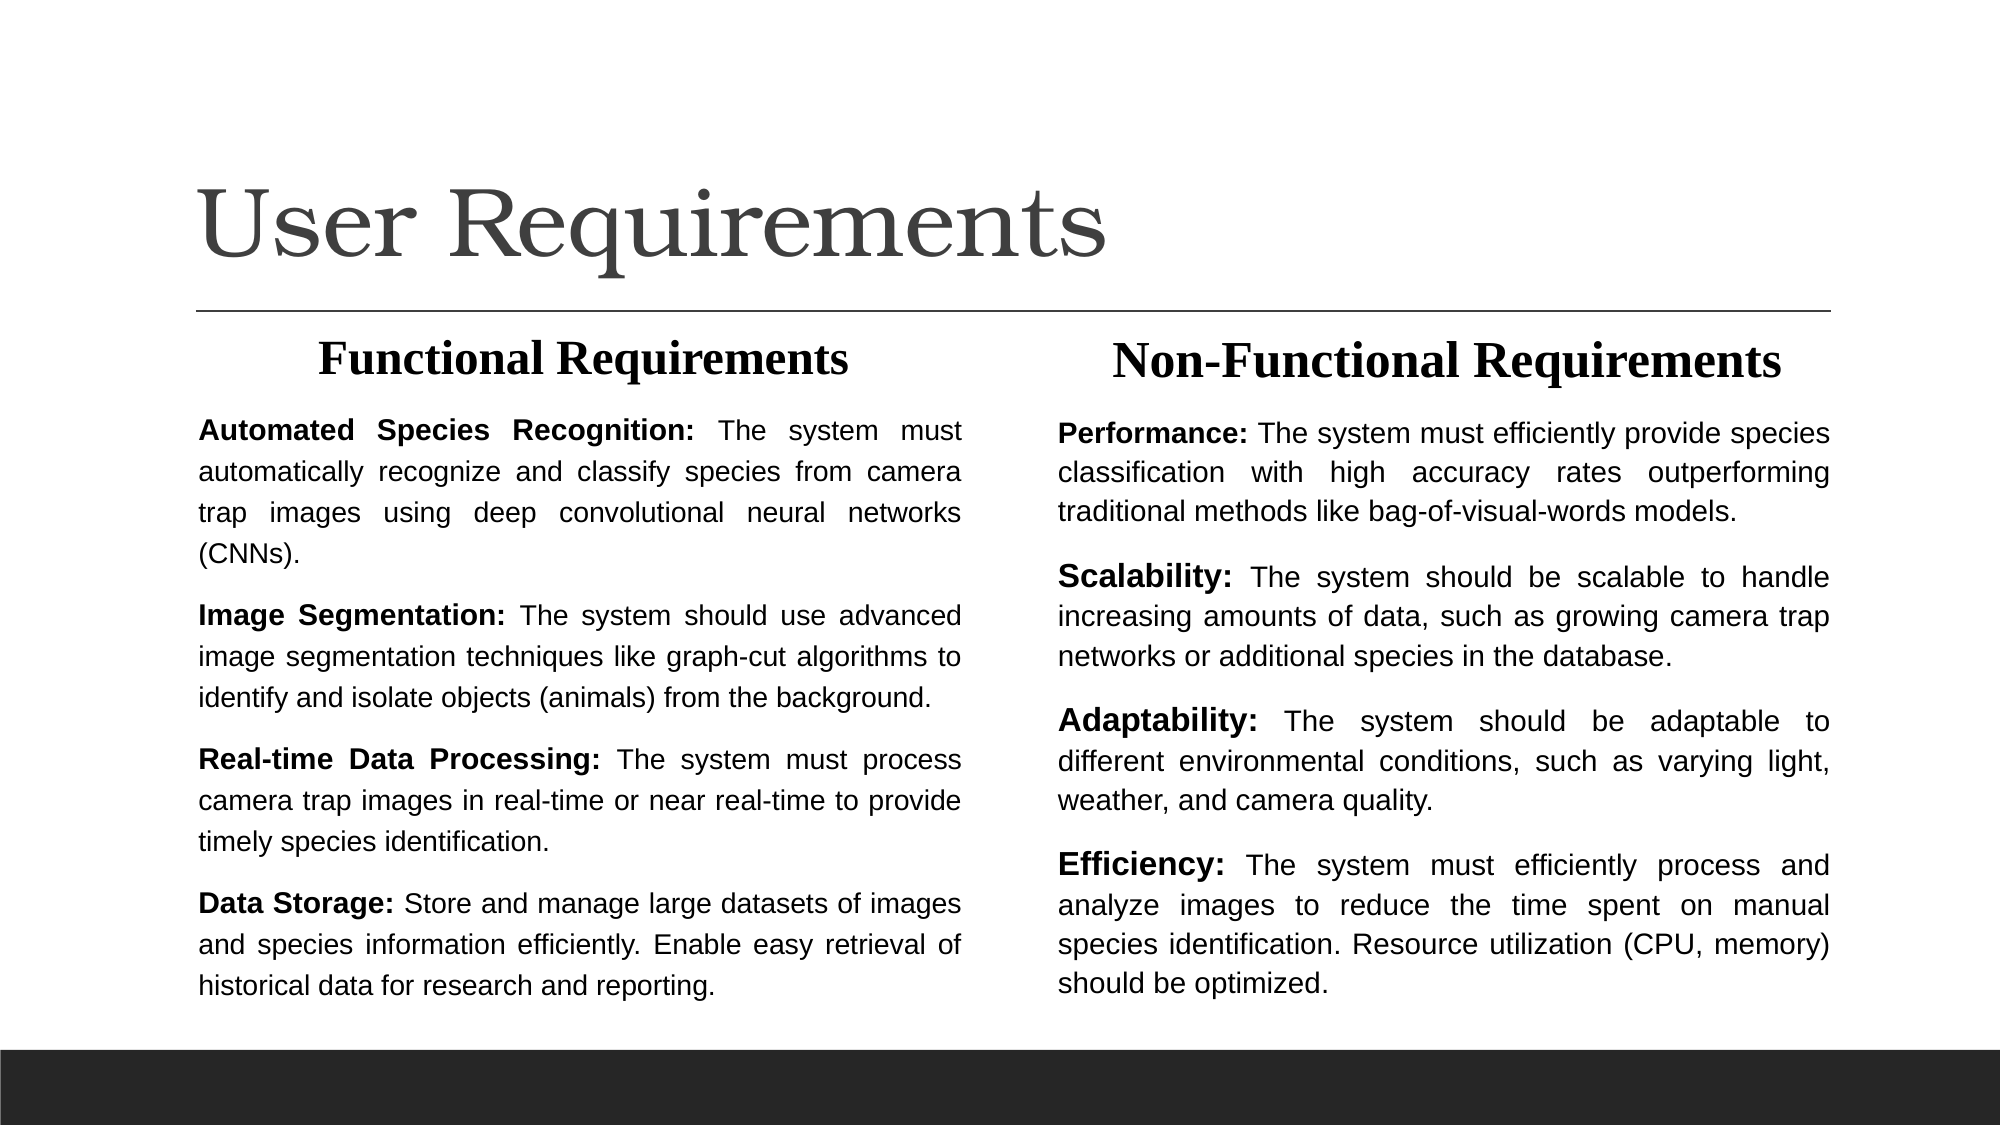

# User Requirements
Functional Requirements
Automated Species Recognition: The system must automatically recognize and classify species from camera trap images using deep convolutional neural networks (CNNs).
Image Segmentation: The system should use advanced image segmentation techniques like graph-cut algorithms to identify and isolate objects (animals) from the background.
Real-time Data Processing: The system must process camera trap images in real-time or near real-time to provide timely species identification.
Data Storage: Store and manage large datasets of images and species information efficiently. Enable easy retrieval of historical data for research and reporting.
Non-Functional Requirements
Performance: The system must efficiently provide species classification with high accuracy rates outperforming traditional methods like bag-of-visual-words models.
Scalability: The system should be scalable to handle increasing amounts of data, such as growing camera trap networks or additional species in the database.
Adaptability: The system should be adaptable to different environmental conditions, such as varying light, weather, and camera quality.
Efficiency: The system must efficiently process and analyze images to reduce the time spent on manual species identification. Resource utilization (CPU, memory) should be optimized.